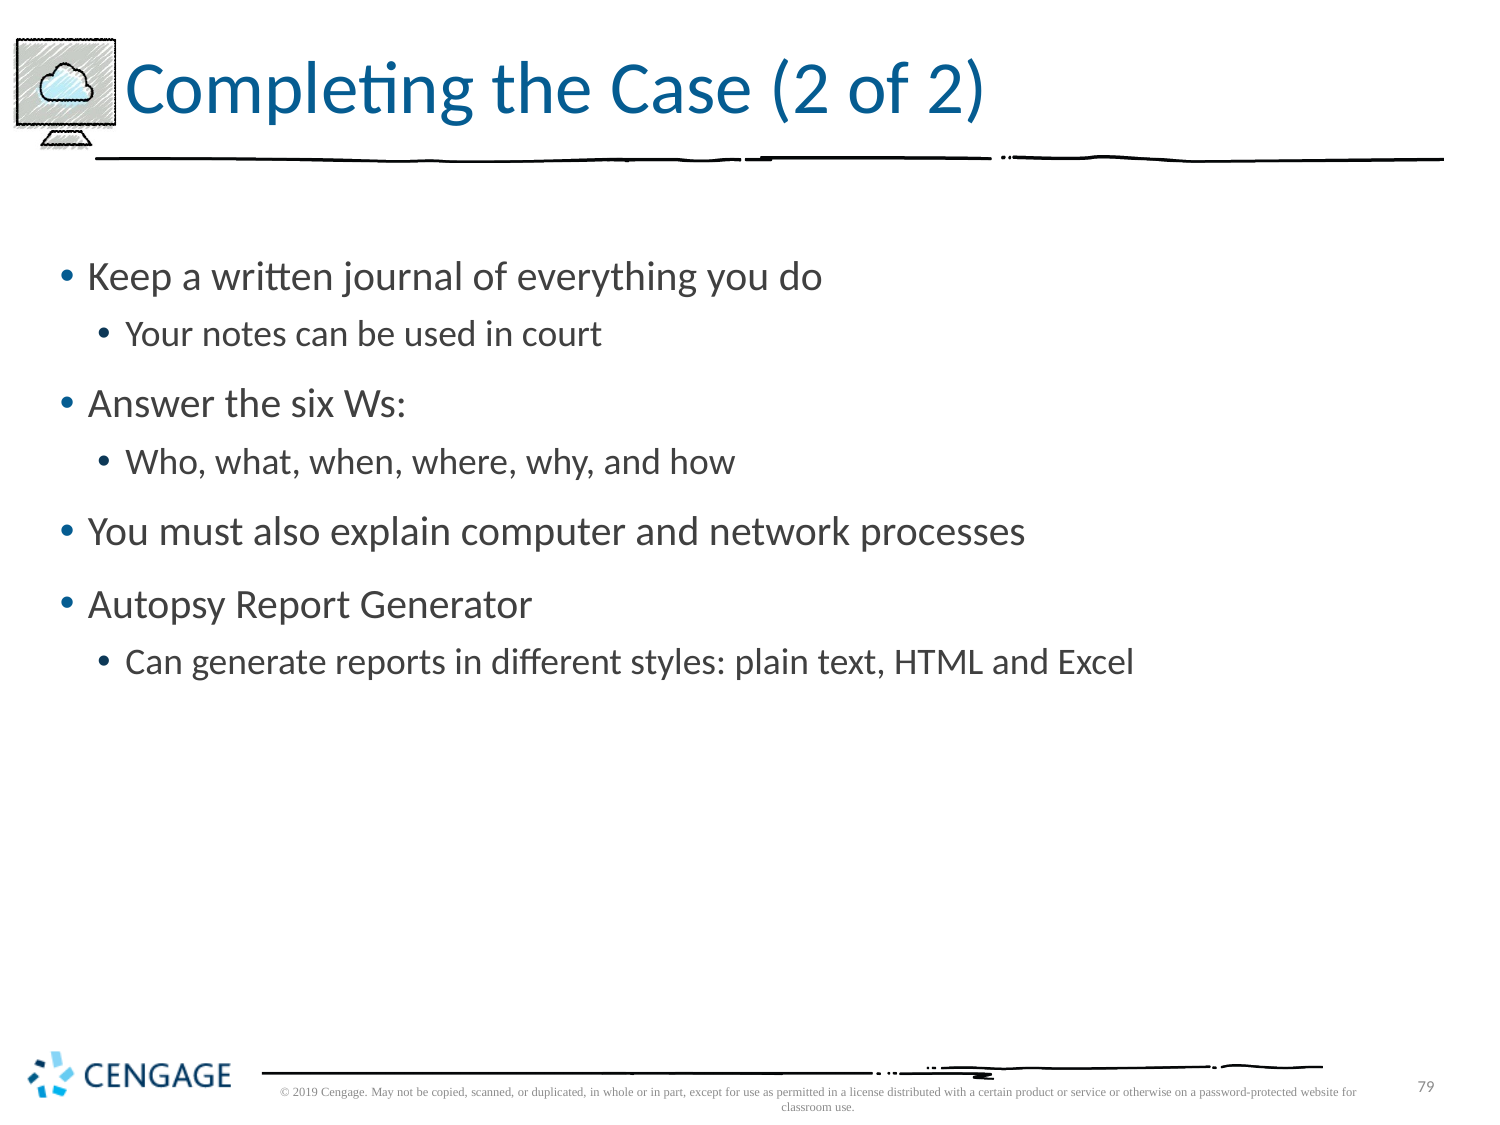

# Completing the Case (2 of 2)
Keep a written journal of everything you do
Your notes can be used in court
Answer the six Ws:
Who, what, when, where, why, and how
You must also explain computer and network processes
Autopsy Report Generator
Can generate reports in different styles: plain text, HTML and Excel
© 2019 Cengage. May not be copied, scanned, or duplicated, in whole or in part, except for use as permitted in a license distributed with a certain product or service or otherwise on a password-protected website for classroom use.